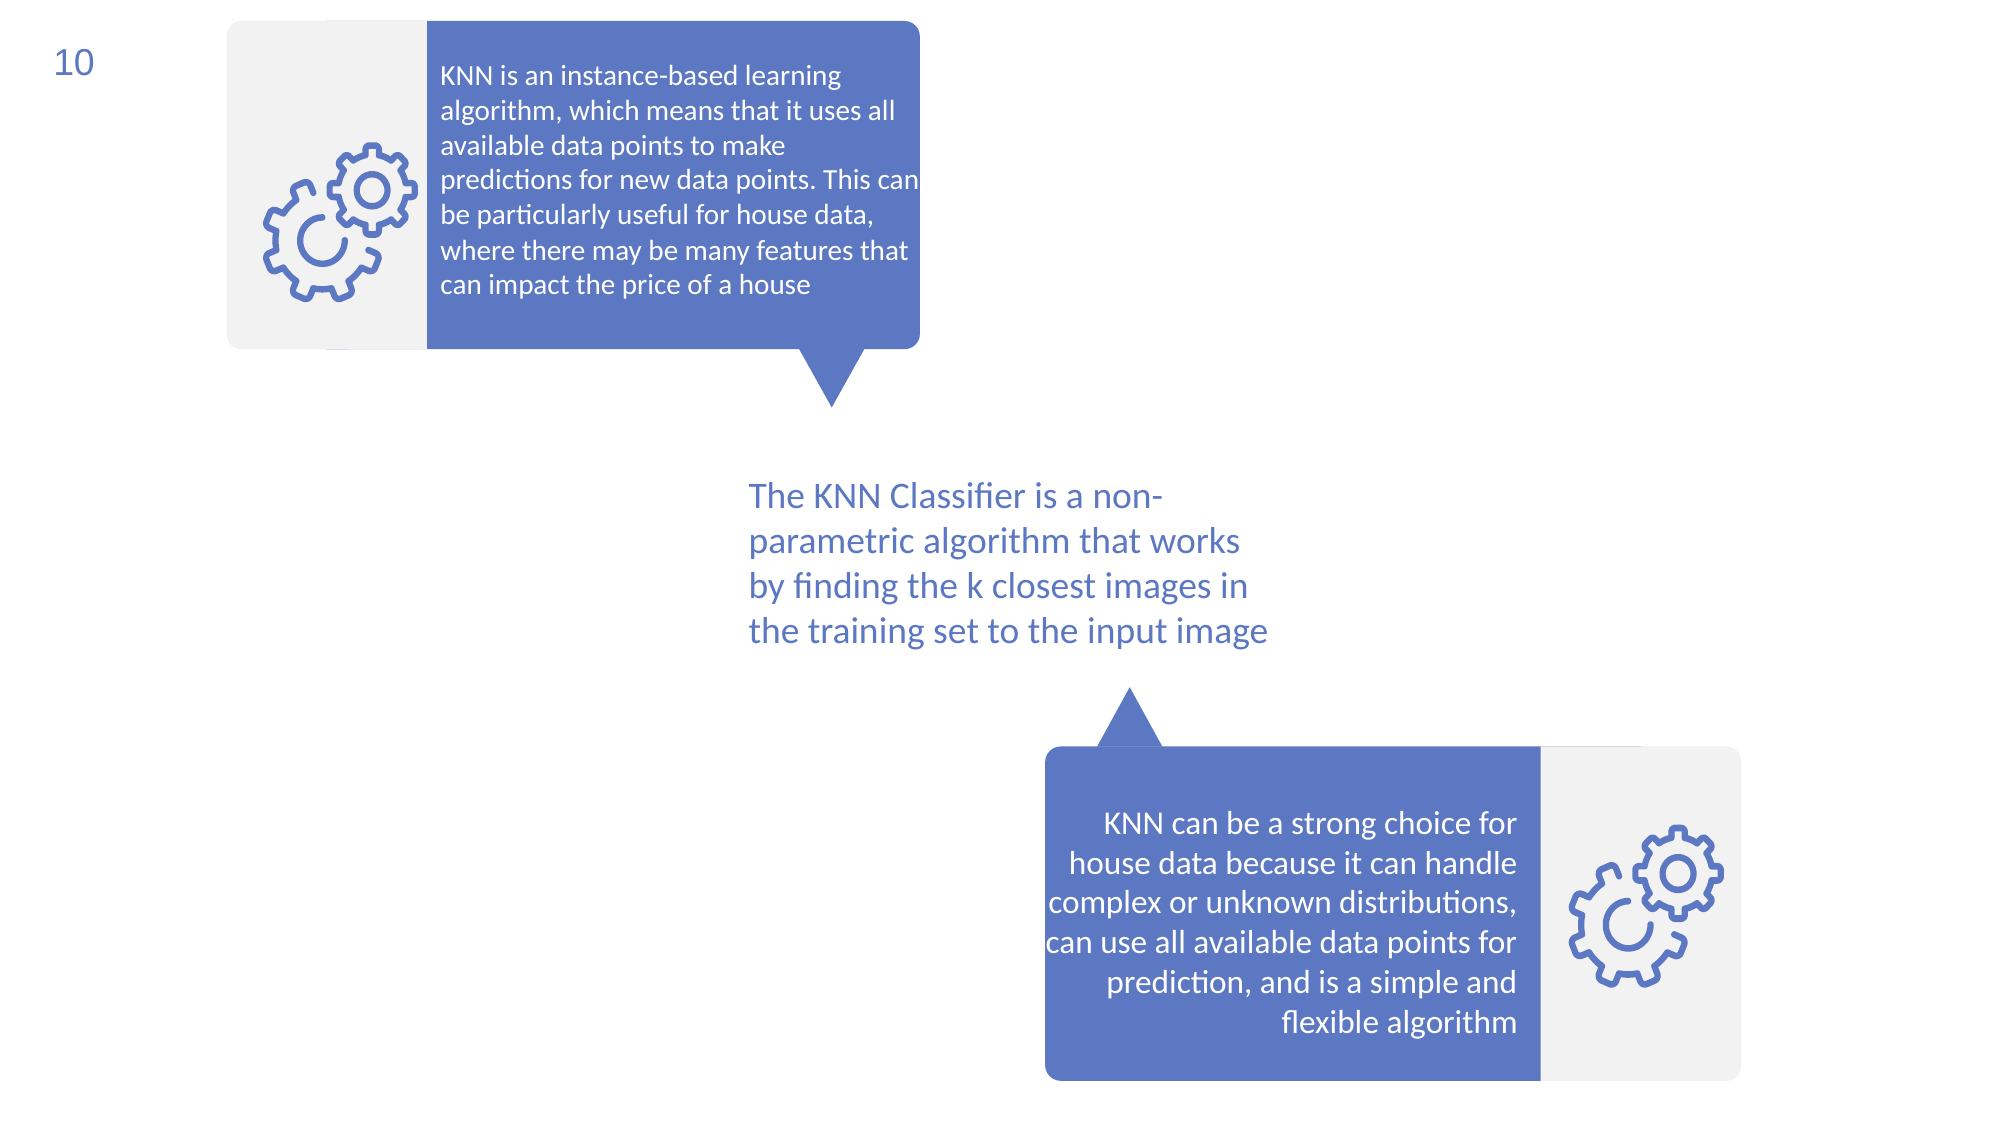

10
KNN is an instance-based learning algorithm, which means that it uses all available data points to make predictions for new data points. This can be particularly useful for house data, where there may be many features that can impact the price of a house

The KNN Classifier is a non-parametric algorithm that works by finding the k closest images in the training set to the input image

KNN can be a strong choice for house data because it can handle complex or unknown distributions, can use all available data points for prediction, and is a simple and flexible algorithm